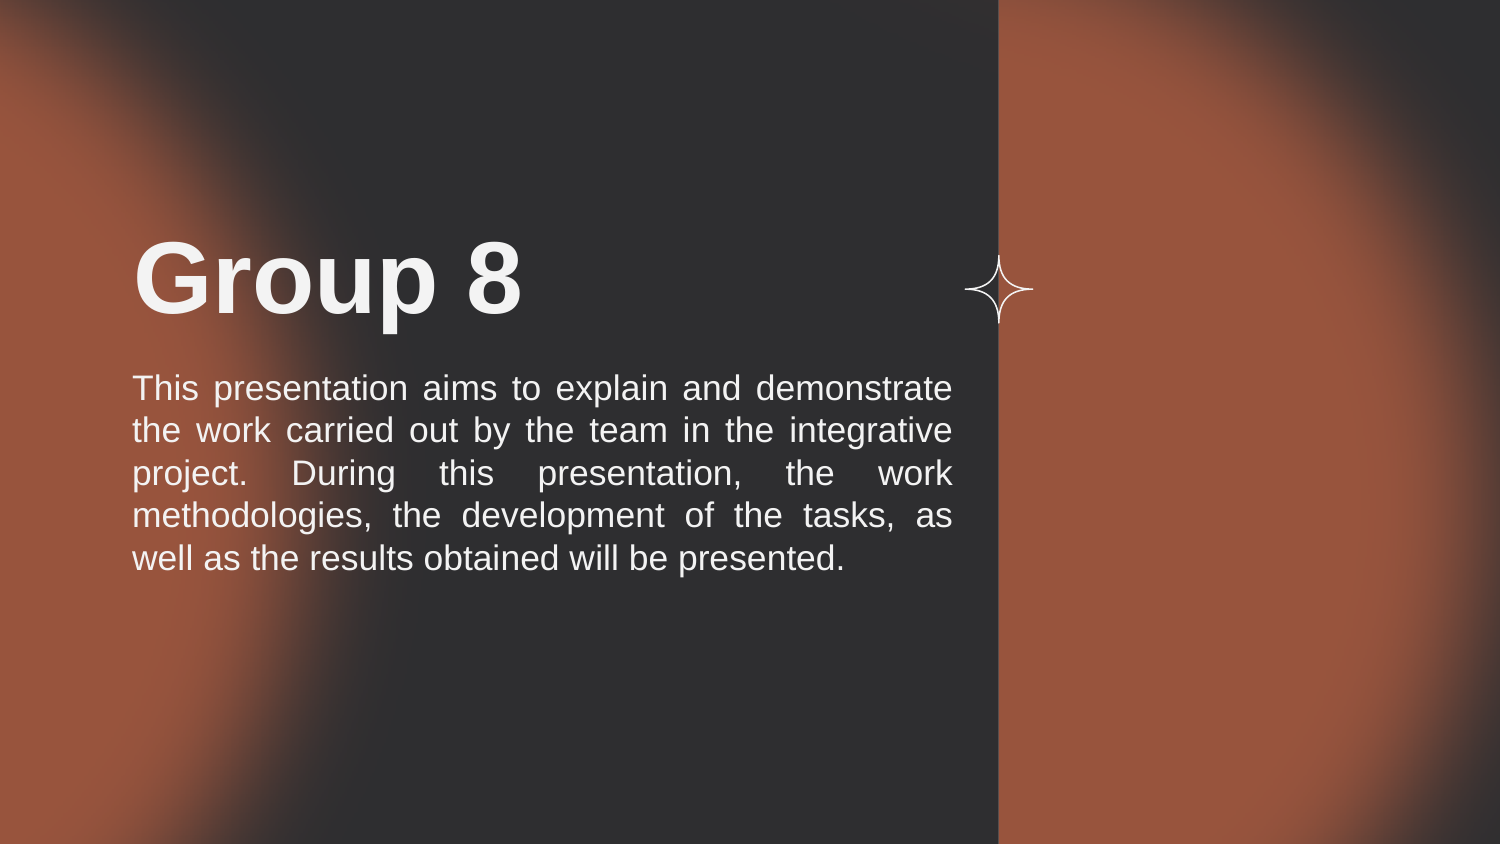

# Group 8

This presentation aims to explain and demonstrate the work carried out by the team in the integrative project. During this presentation, the work methodologies, the development of the tasks, as well as the results obtained will be presented.